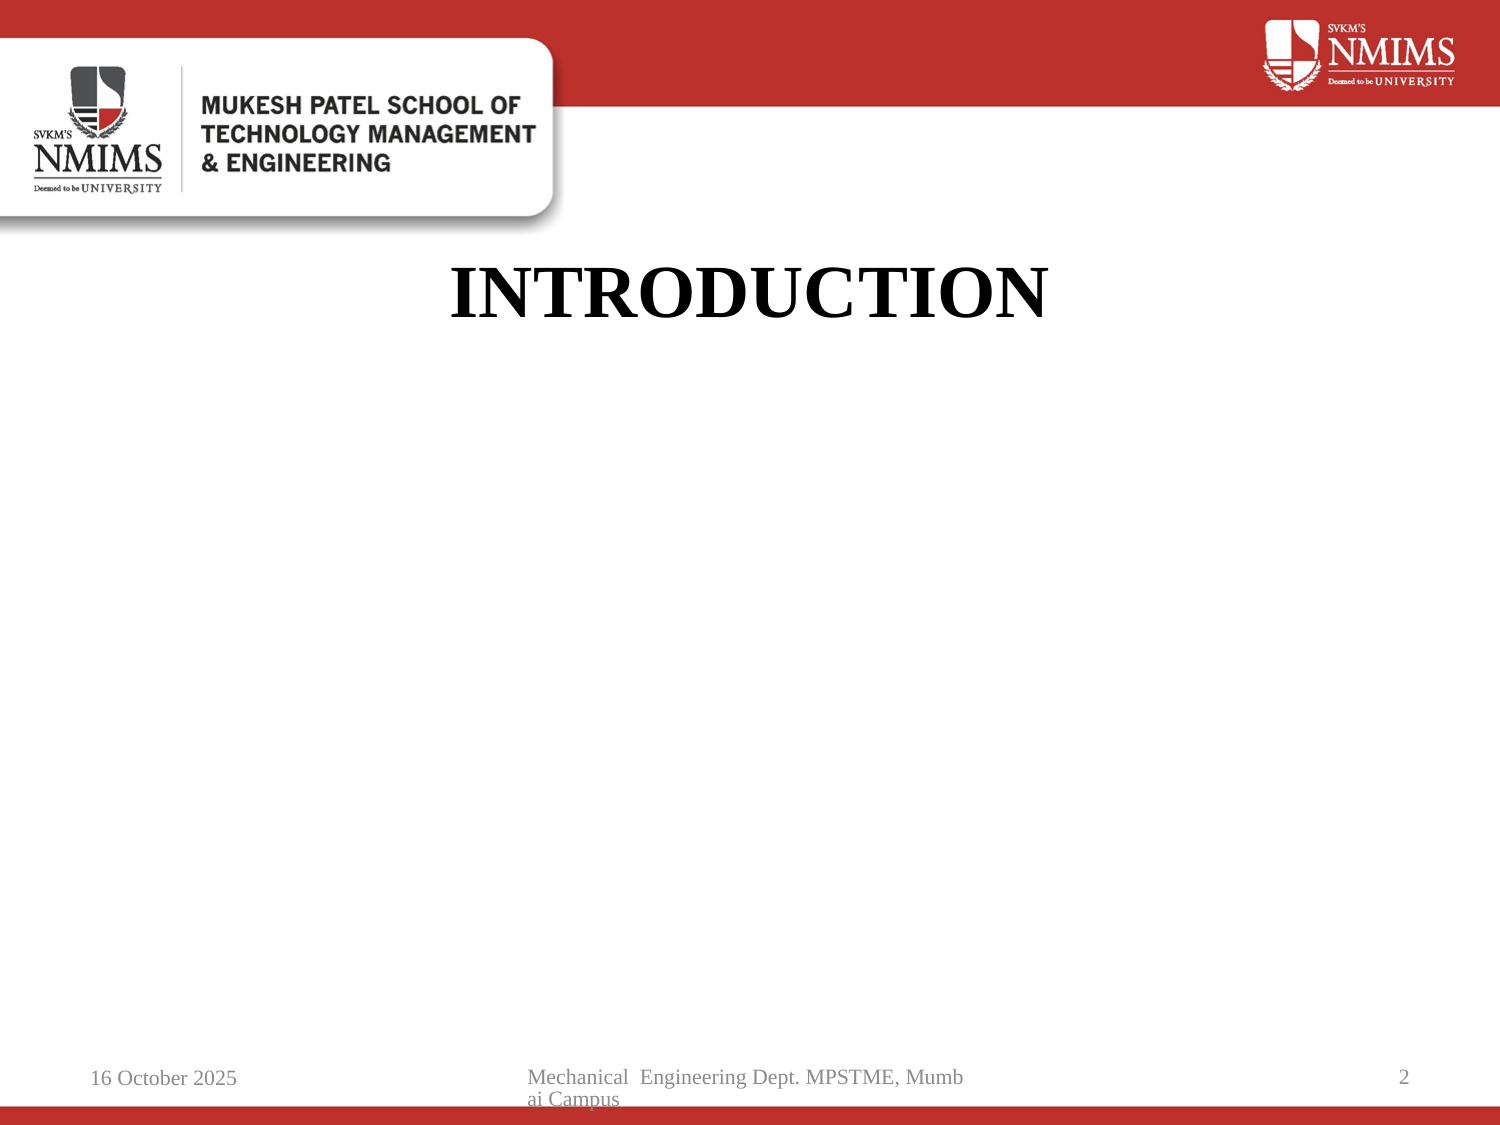

# INTRODUCTION

Mechanical  Engineering Dept. MPSTME, Mumbai Campus
2
16 October 2025